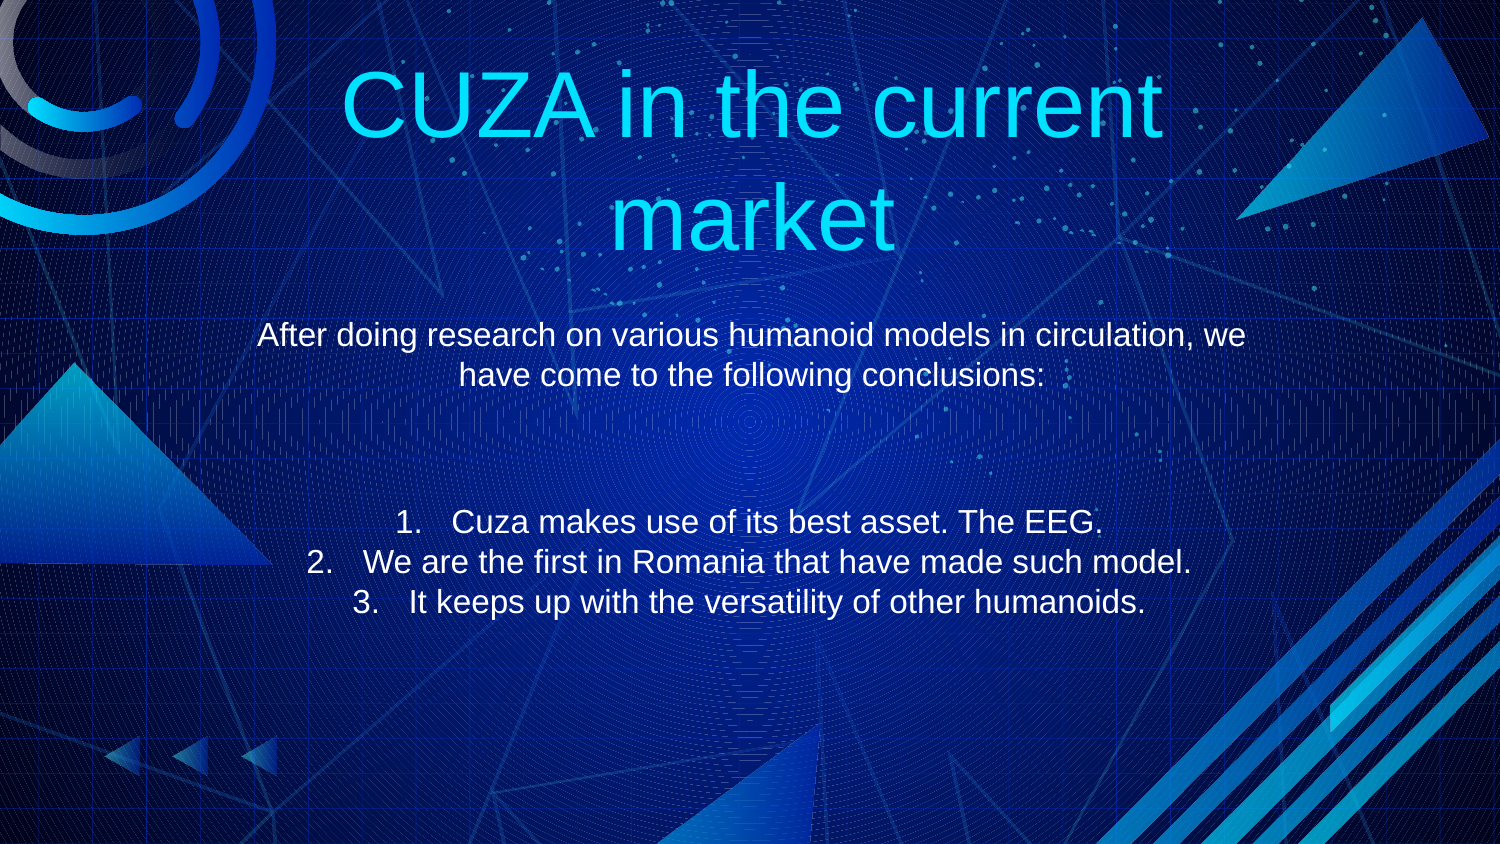

# CUZA in the current market
After doing research on various humanoid models in circulation, we have come to the following conclusions:
Cuza makes use of its best asset. The EEG.
We are the first in Romania that have made such model.
It keeps up with the versatility of other humanoids.